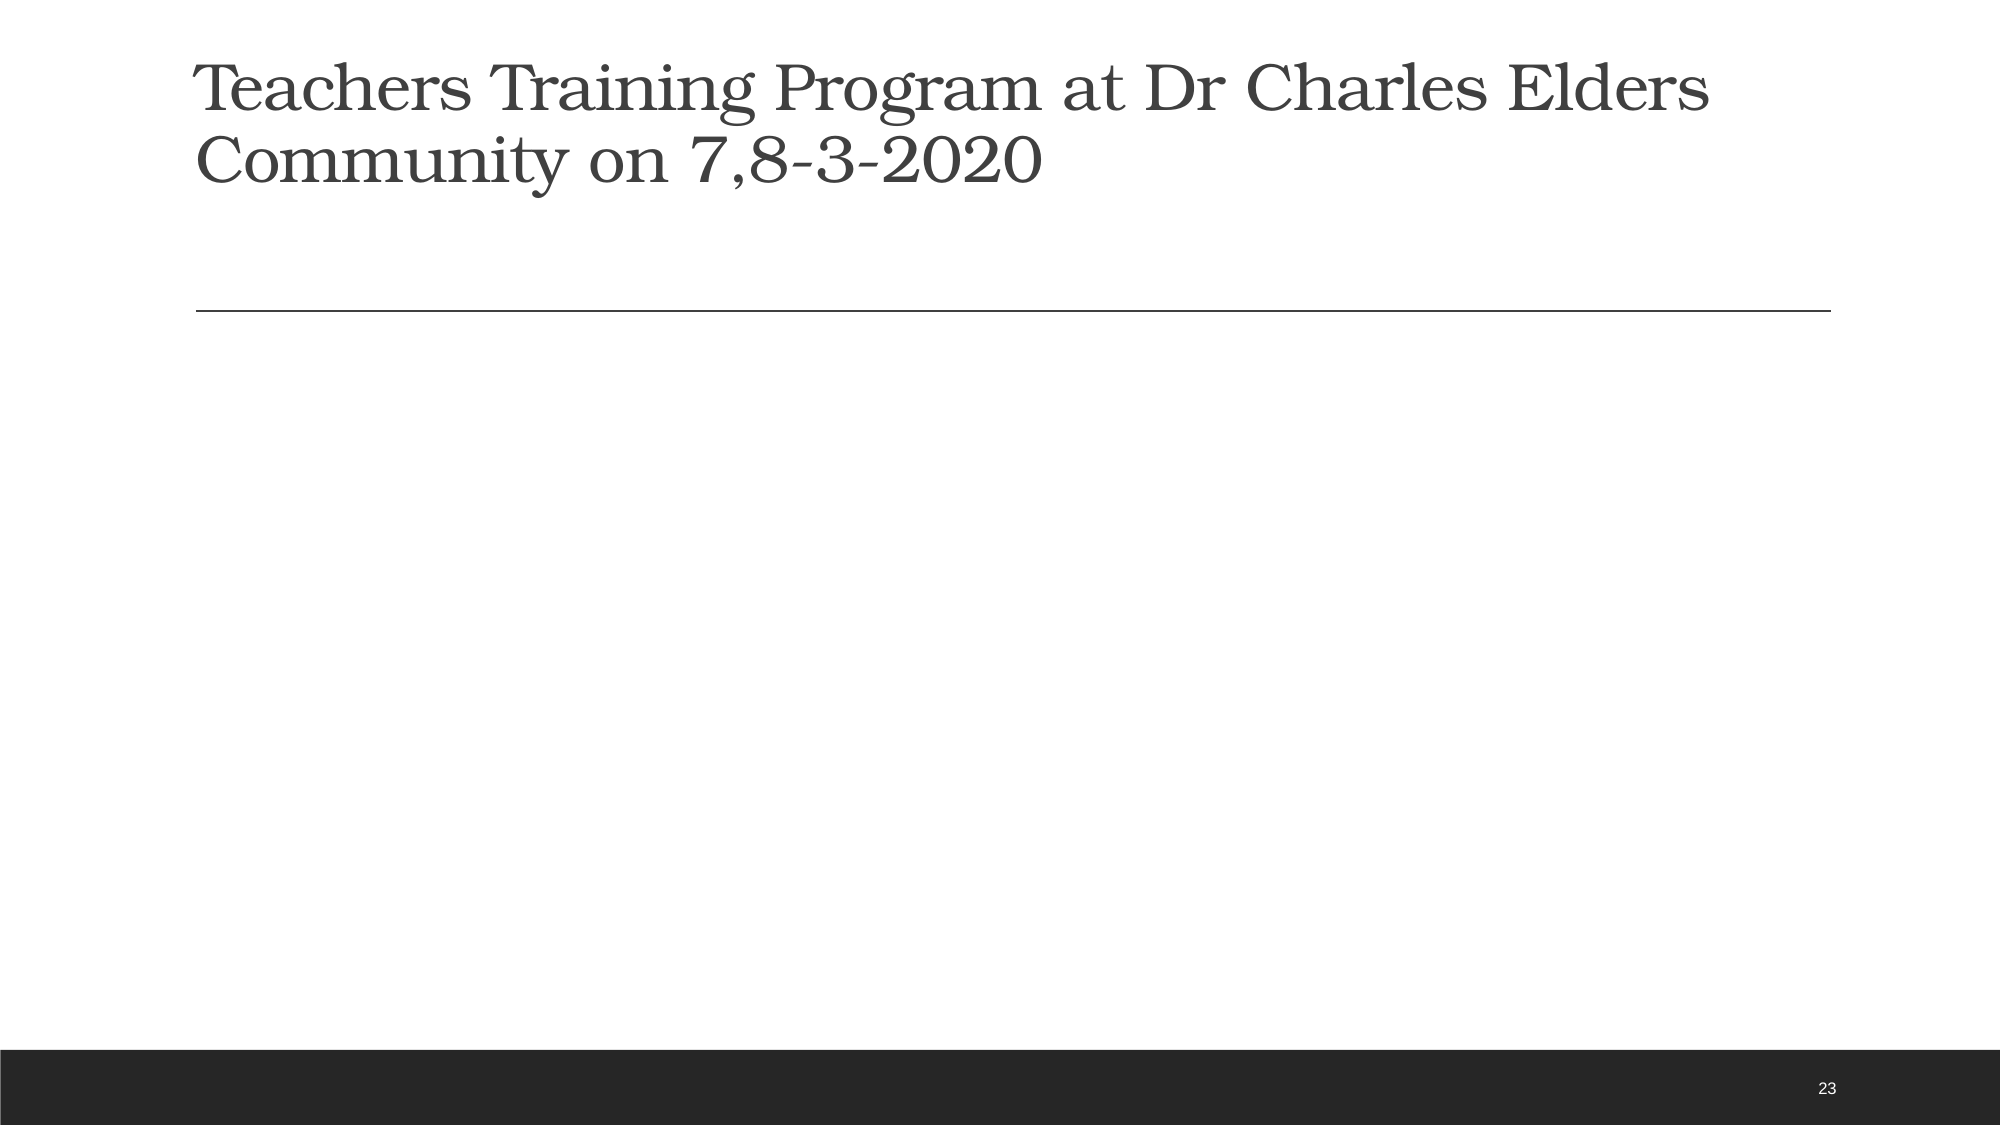

# Teachers Training Program at Dr Charles Elders Community on 7,8-3-2020

23